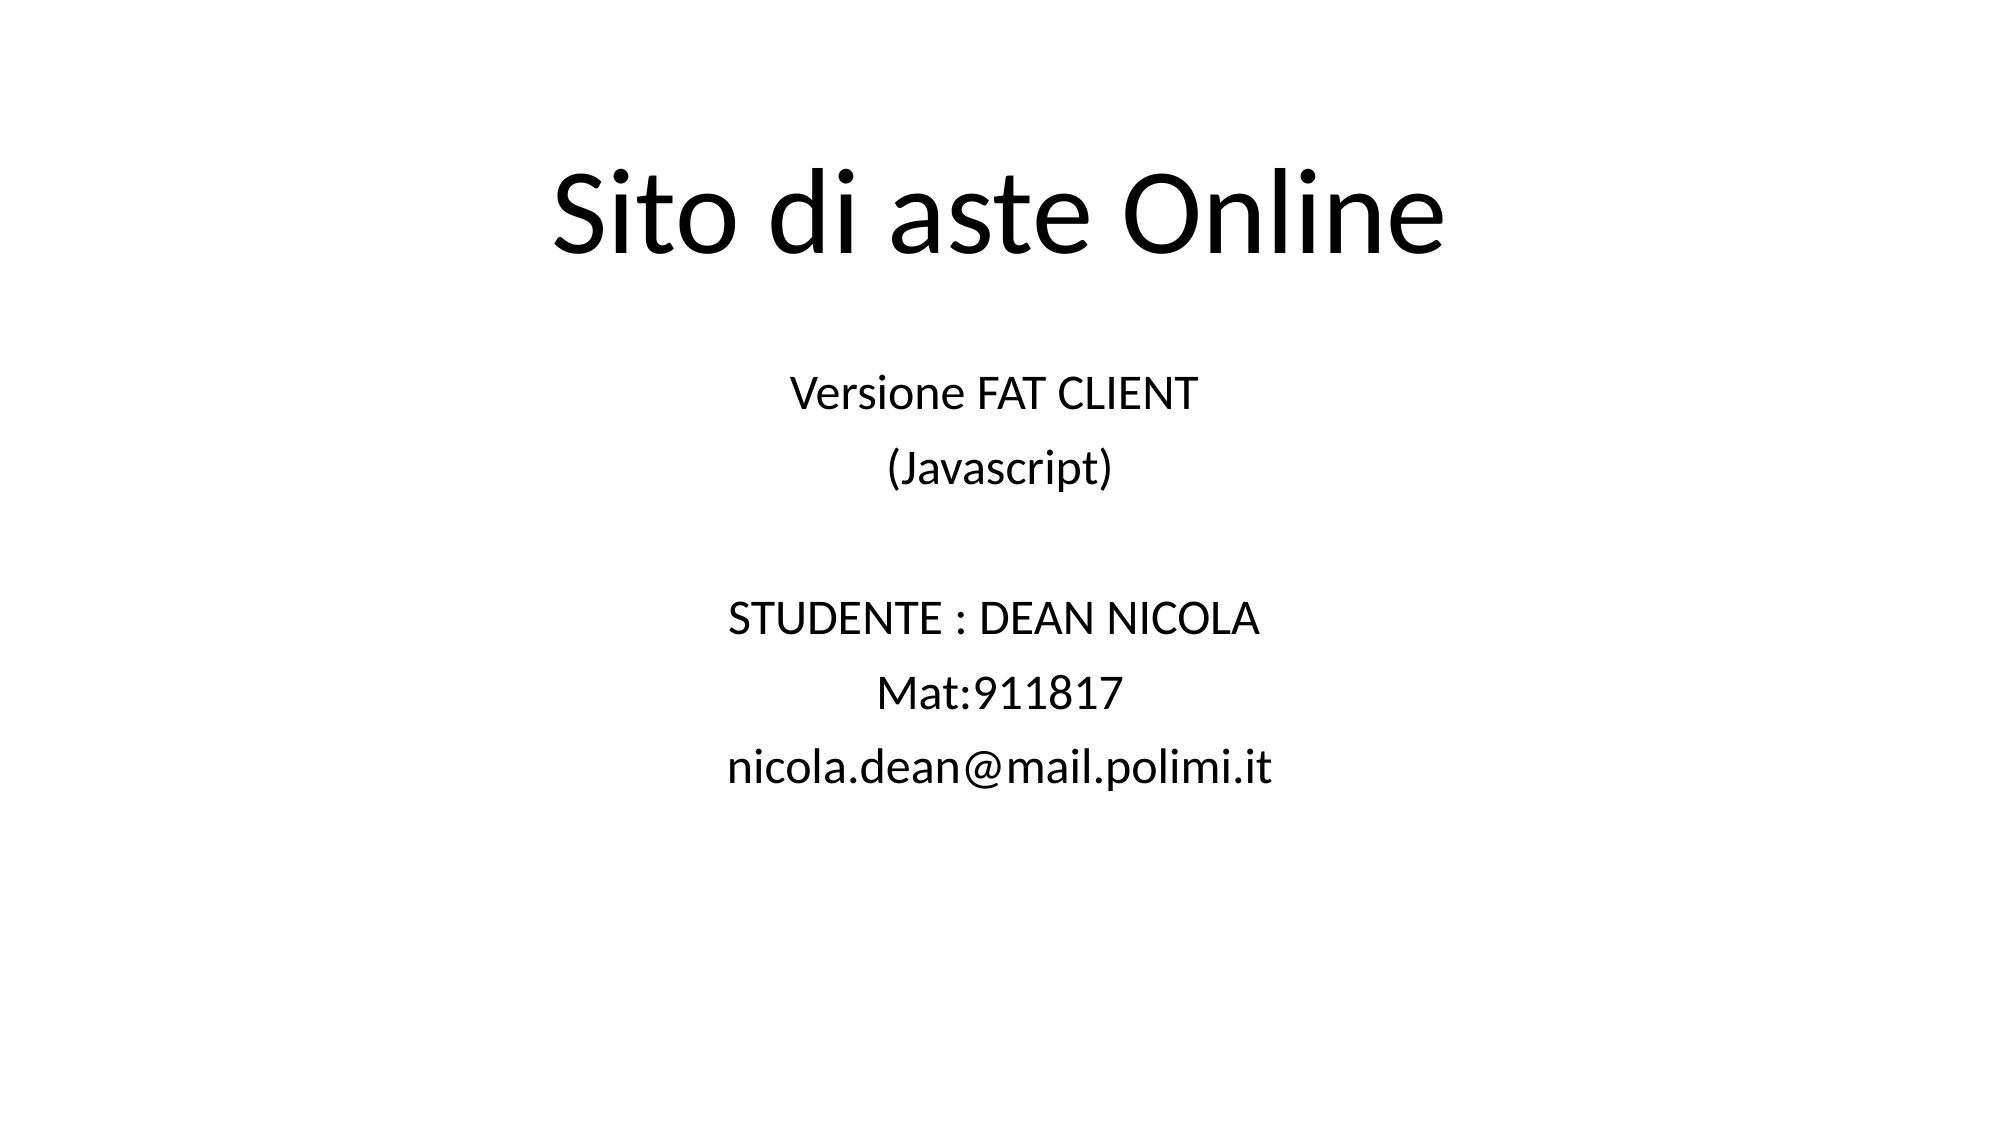

# Sito di aste Online
Versione FAT CLIENT
(Javascript)

STUDENTE : DEAN NICOLA
Mat:911817
nicola.dean@mail.polimi.it